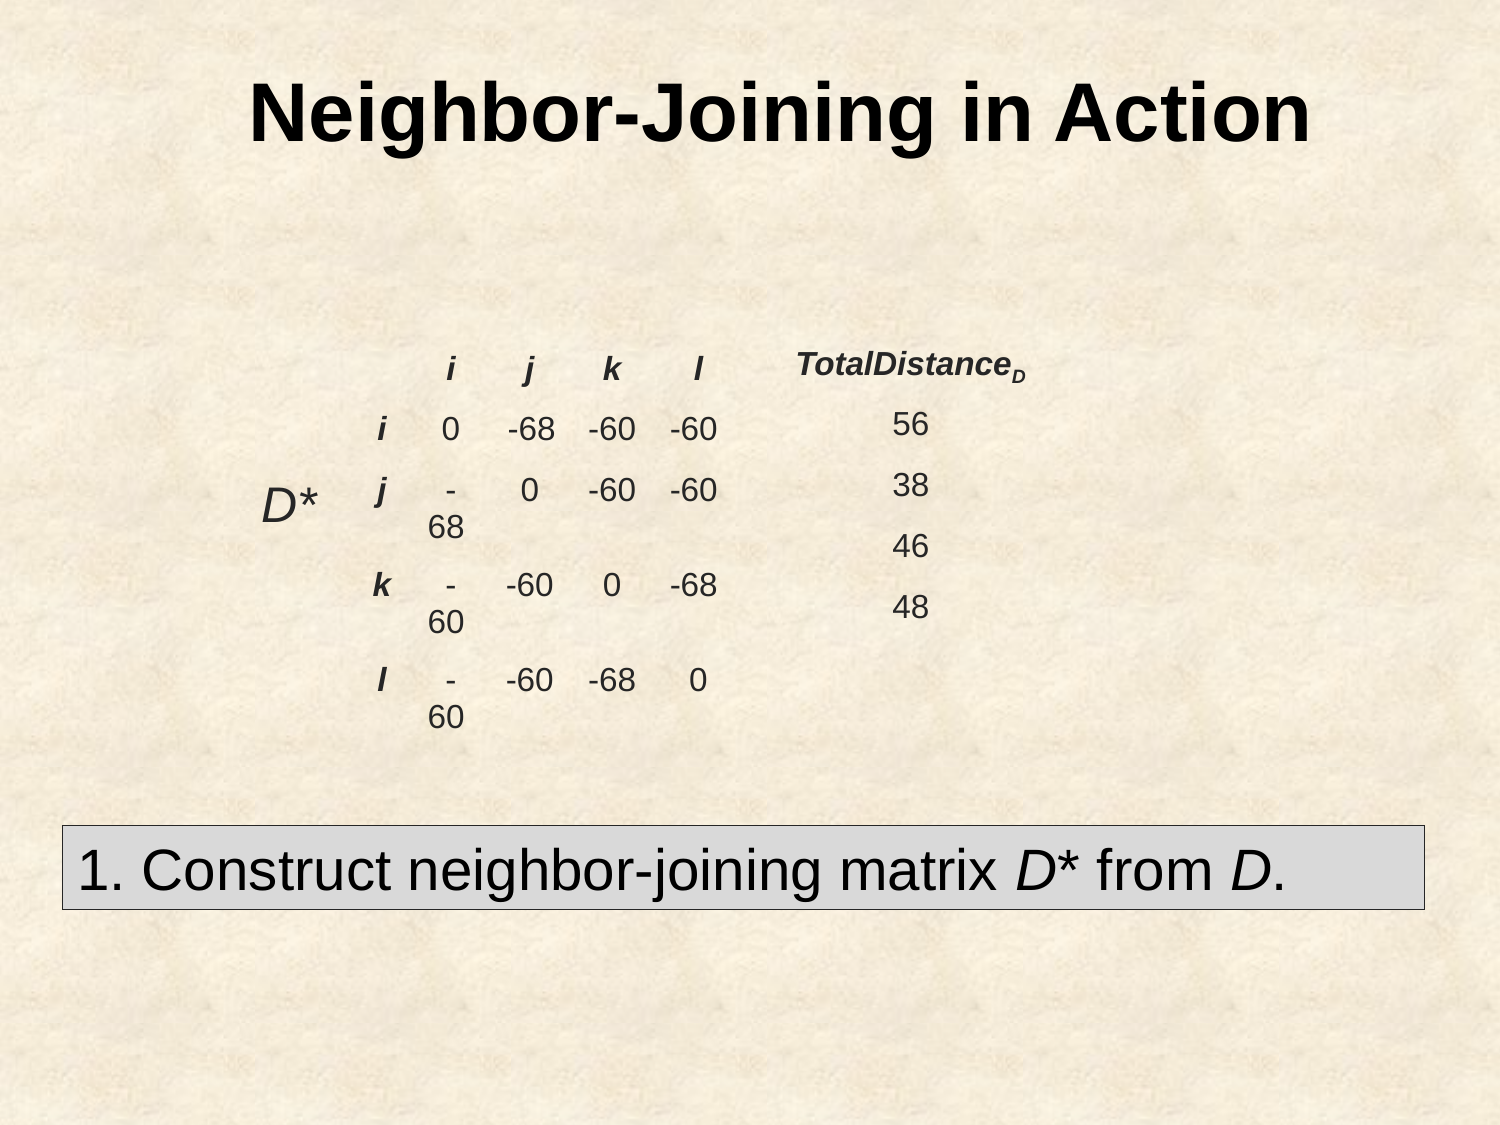

Neighbor-Joining in Action
| TotalDistanceD |
| --- |
| 56 |
| 38 |
| 46 |
| 48 |
|  | i | j | k | l |
| --- | --- | --- | --- | --- |
| i | 0 | -68 | -60 | -60 |
| j | -68 | 0 | -60 | -60 |
| k | -60 | -60 | 0 | -68 |
| l | -60 | -60 | -68 | 0 |
D*
1. Construct neighbor-joining matrix D* from D.